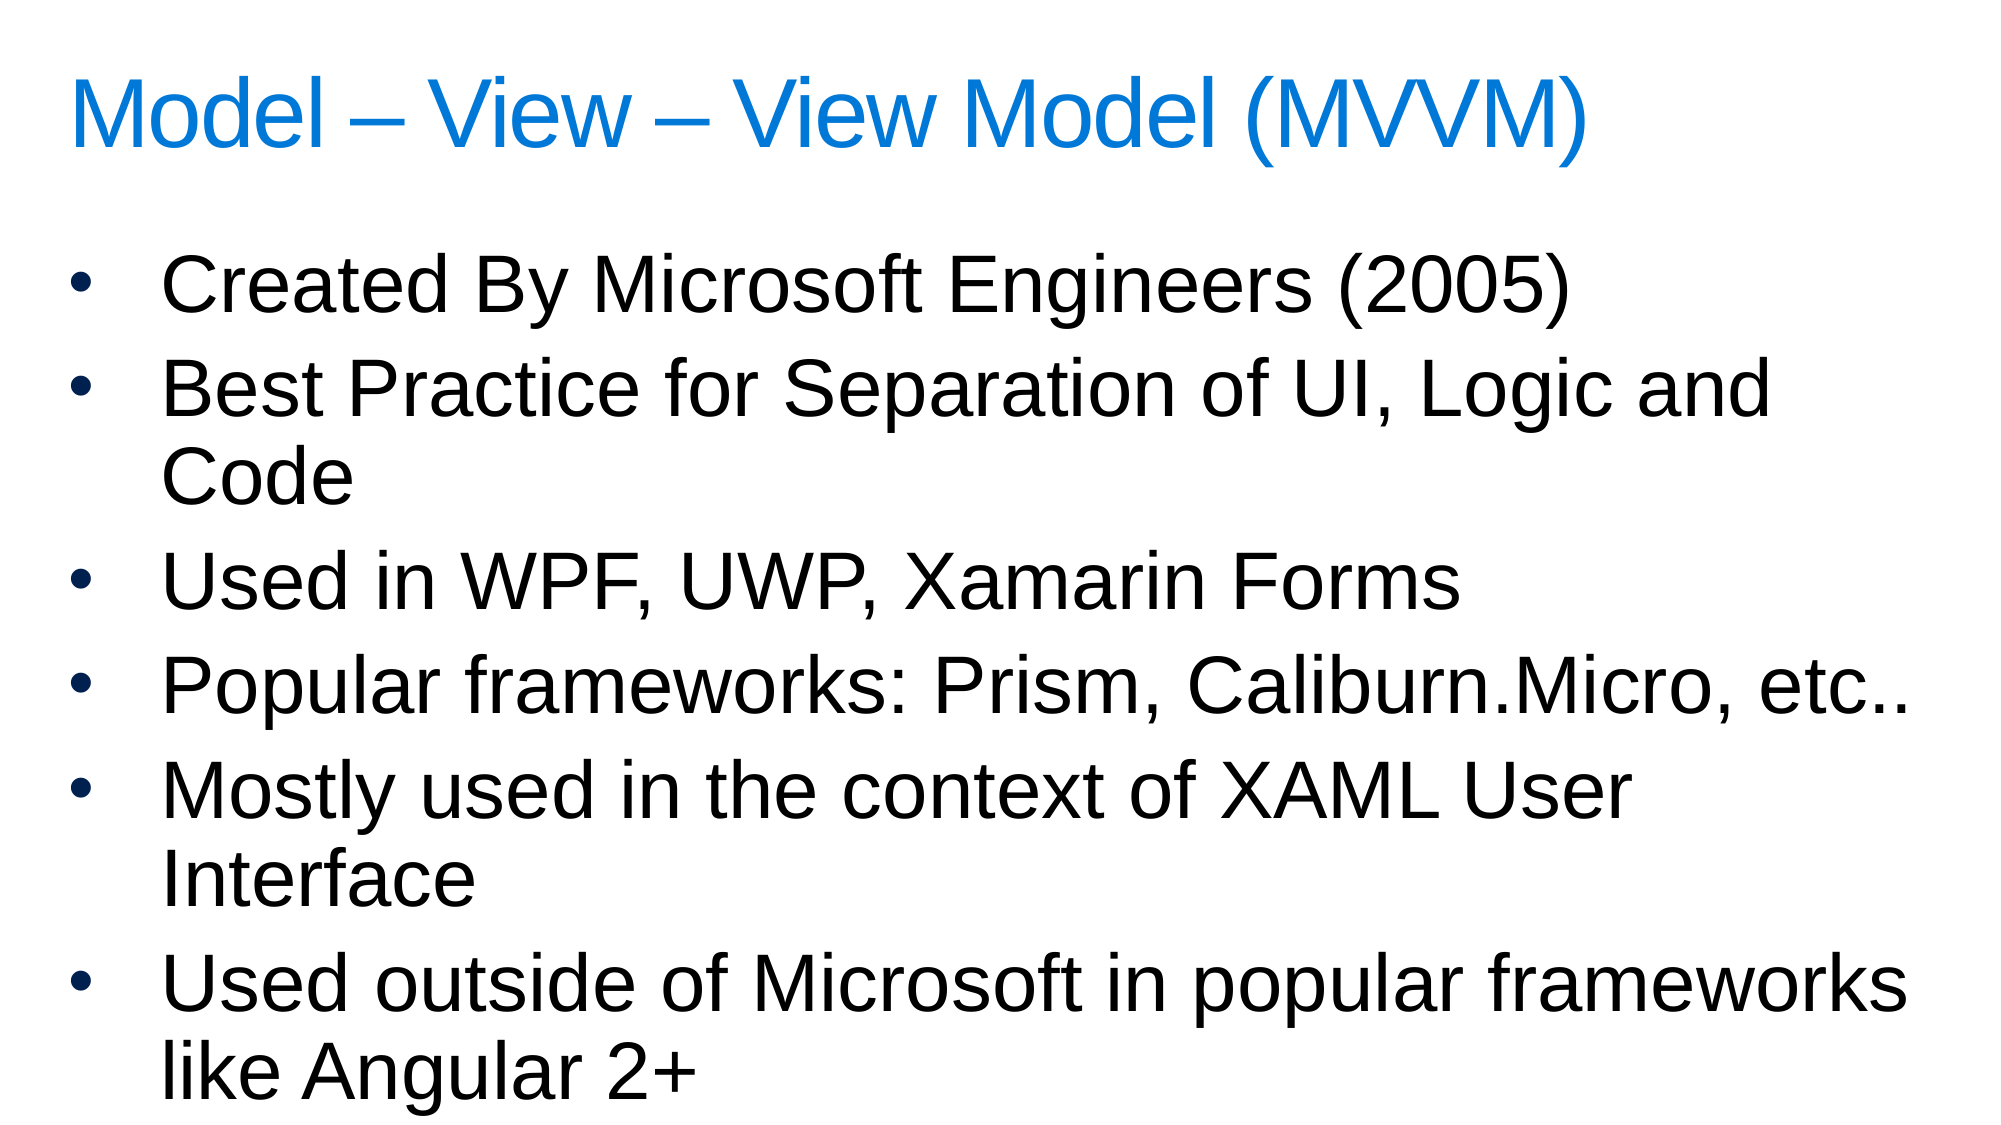

# Model – View – View Model (MVVM)
Created By Microsoft Engineers (2005)
Best Practice for Separation of UI, Logic and Code
Used in WPF, UWP, Xamarin Forms
Popular frameworks: Prism, Caliburn.Micro, etc..
Mostly used in the context of XAML User Interface
Used outside of Microsoft in popular frameworks like Angular 2+